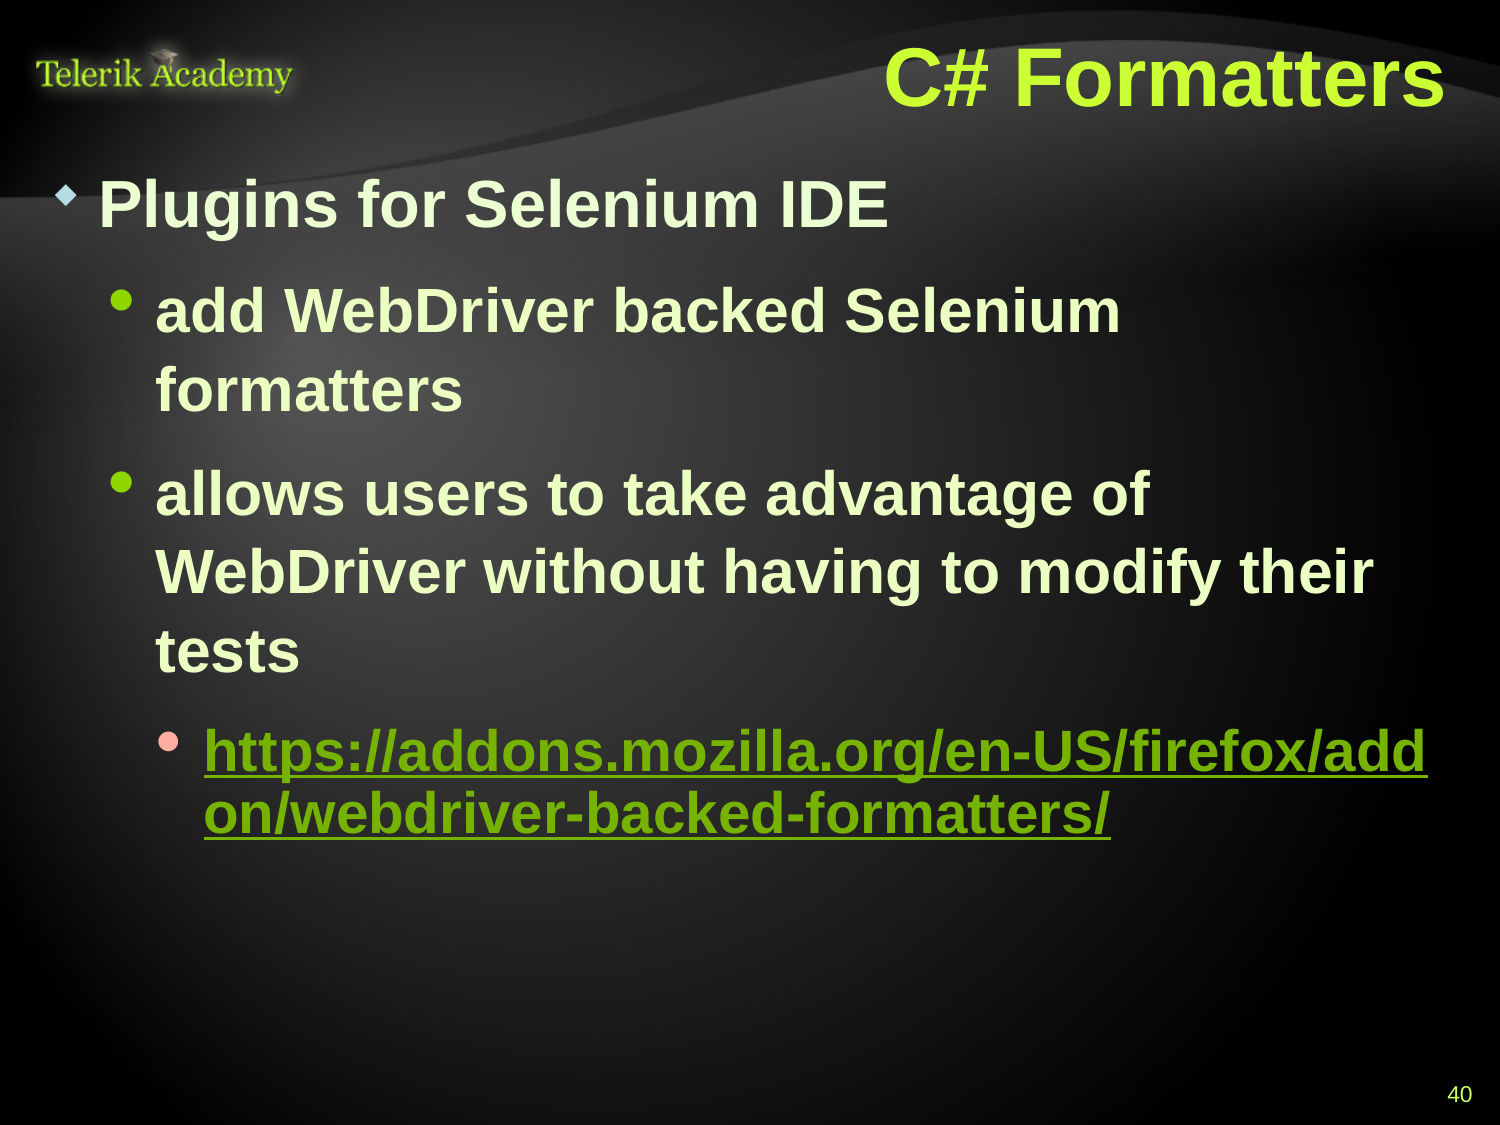

# C# Formatters
Plugins for Selenium IDE
add WebDriver backed Selenium formatters
allows users to take advantage of WebDriver without having to modify their tests
https://addons.mozilla.org/en-US/firefox/addon/webdriver-backed-formatters/
40